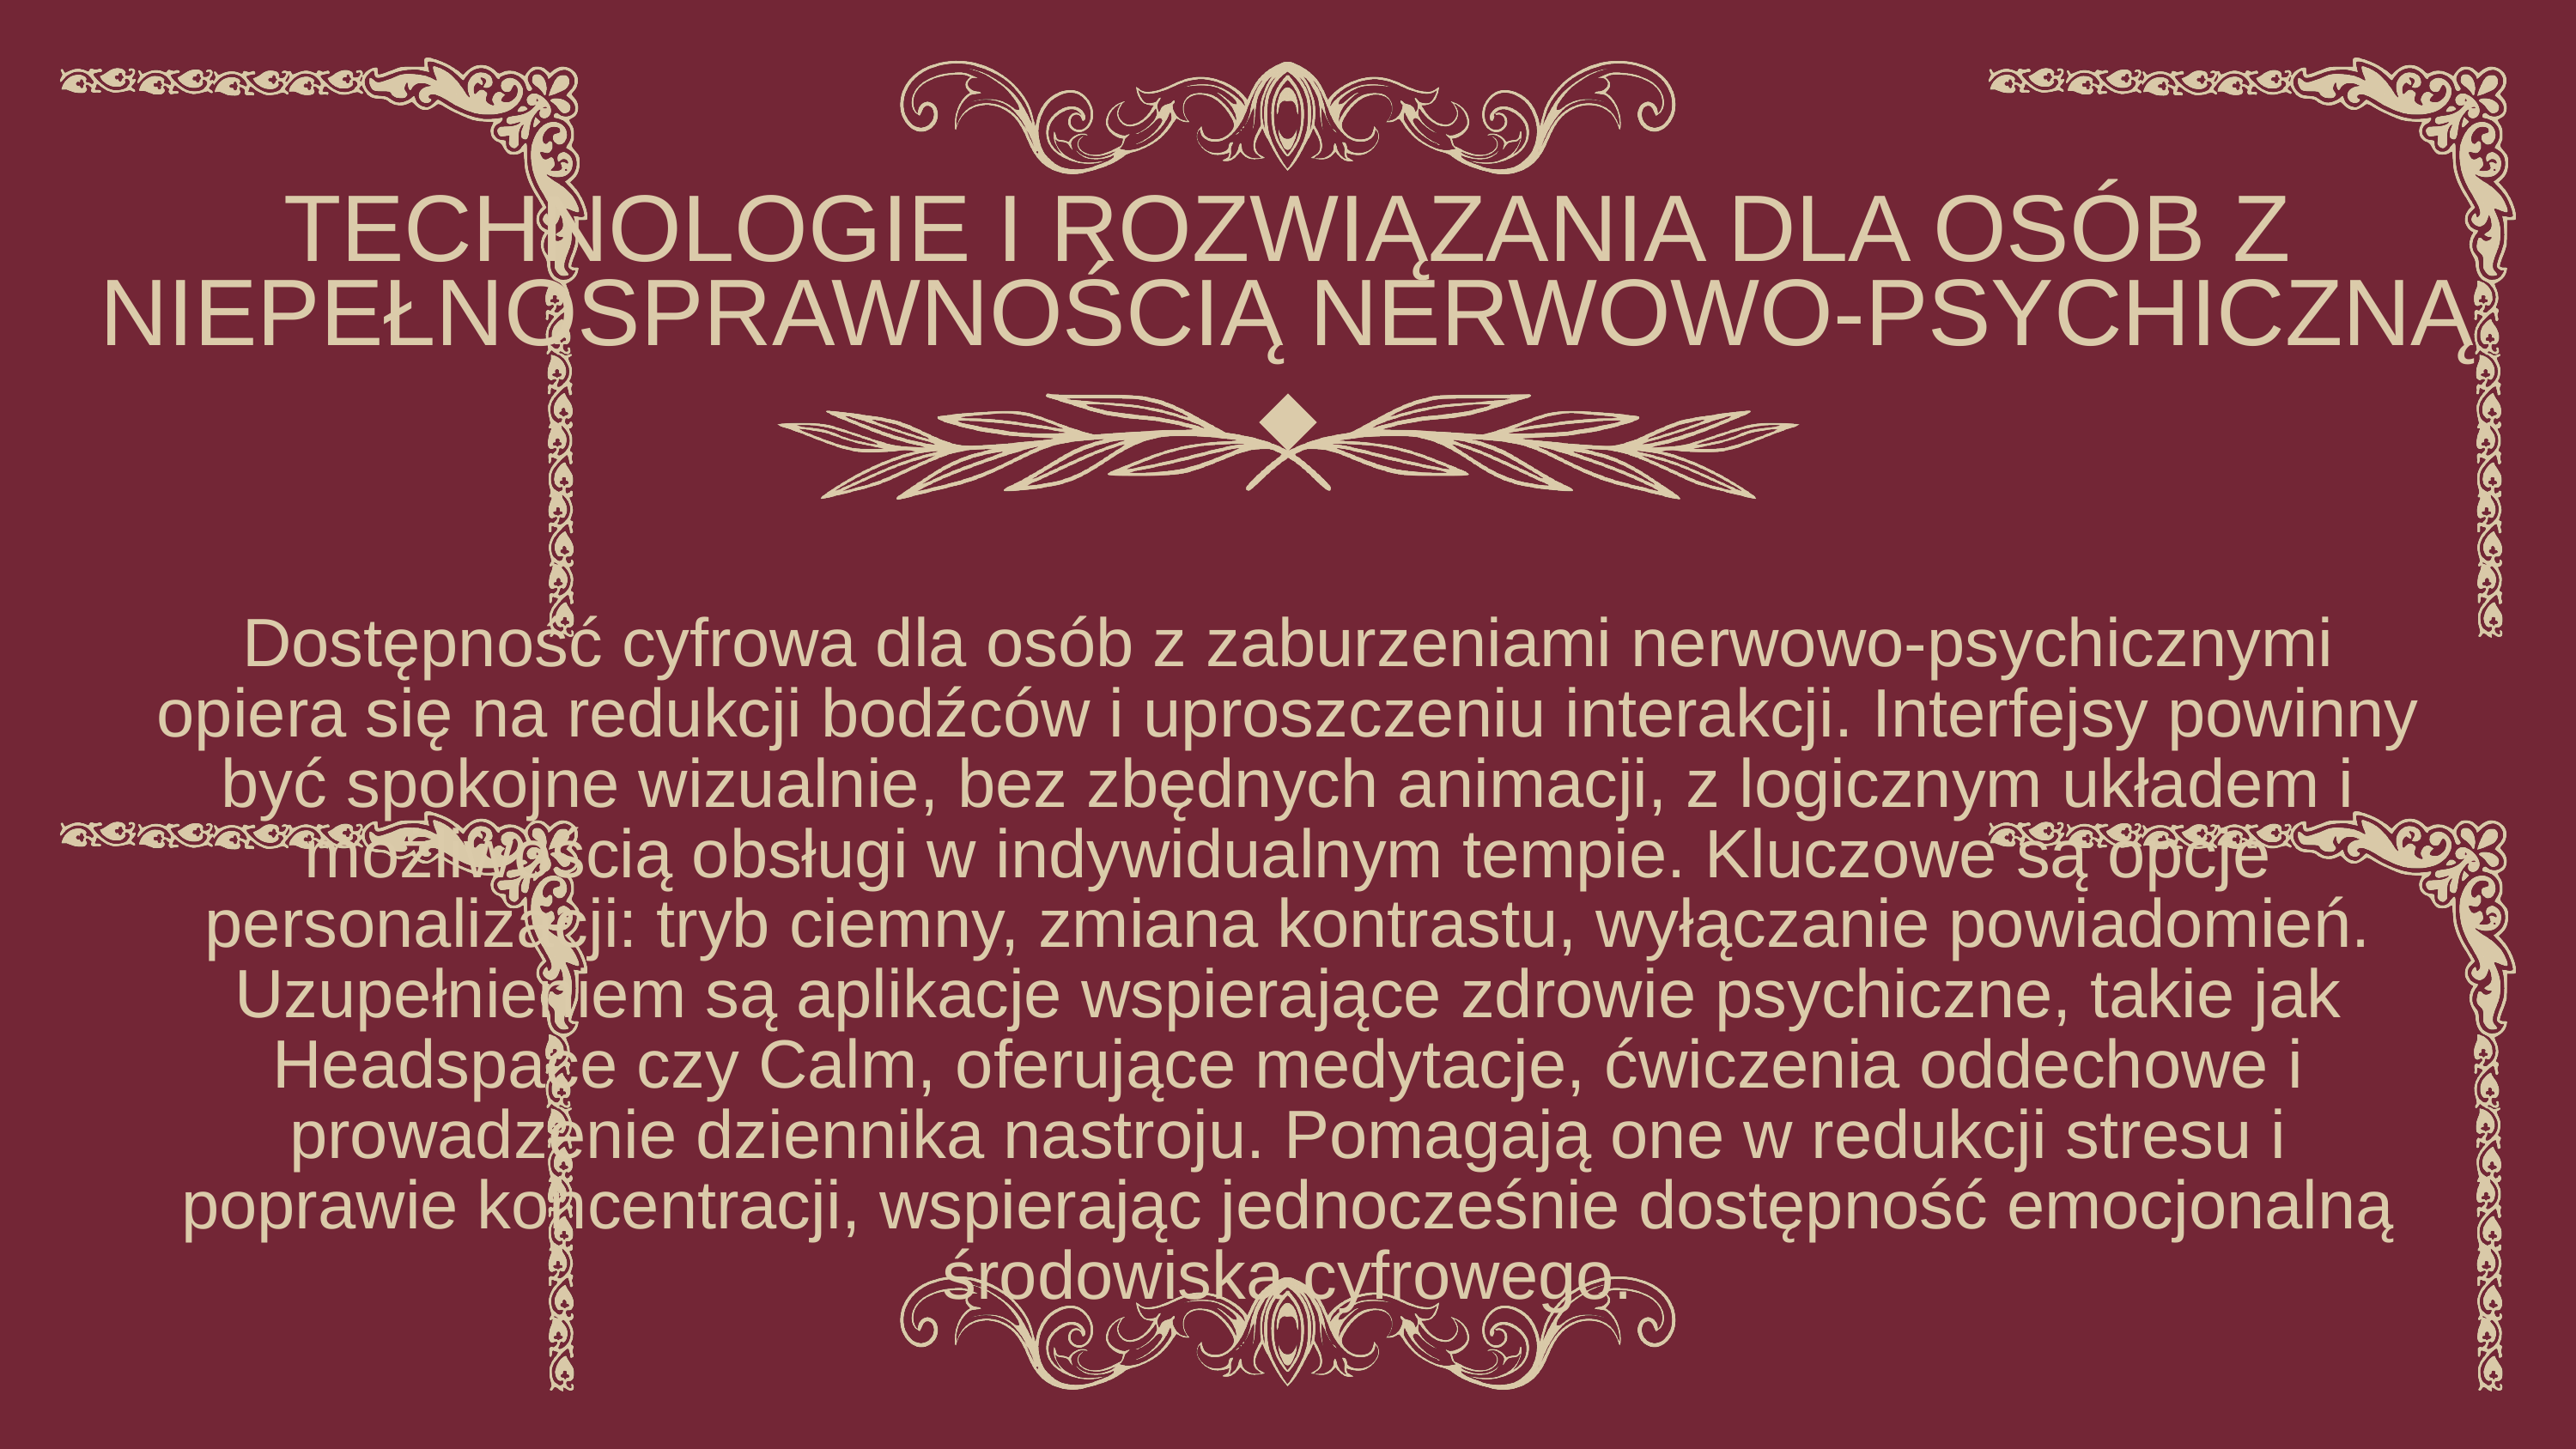

TECHNOLOGIE I ROZWIĄZANIA DLA OSÓB Z NIEPEŁNOSPRAWNOŚCIĄ NERWOWO-PSYCHICZNĄ

Dostępność cyfrowa dla osób z zaburzeniami nerwowo-psychicznymi opiera się na redukcji bodźców i uproszczeniu interakcji. Interfejsy powinny być spokojne wizualnie, bez zbędnych animacji, z logicznym układem i możliwością obsługi w indywidualnym tempie. Kluczowe są opcje personalizacji: tryb ciemny, zmiana kontrastu, wyłączanie powiadomień. Uzupełnieniem są aplikacje wspierające zdrowie psychiczne, takie jak Headspace czy Calm, oferujące medytacje, ćwiczenia oddechowe i prowadzenie dziennika nastroju. Pomagają one w redukcji stresu i poprawie koncentracji, wspierając jednocześnie dostępność emocjonalną środowiska cyfrowego.